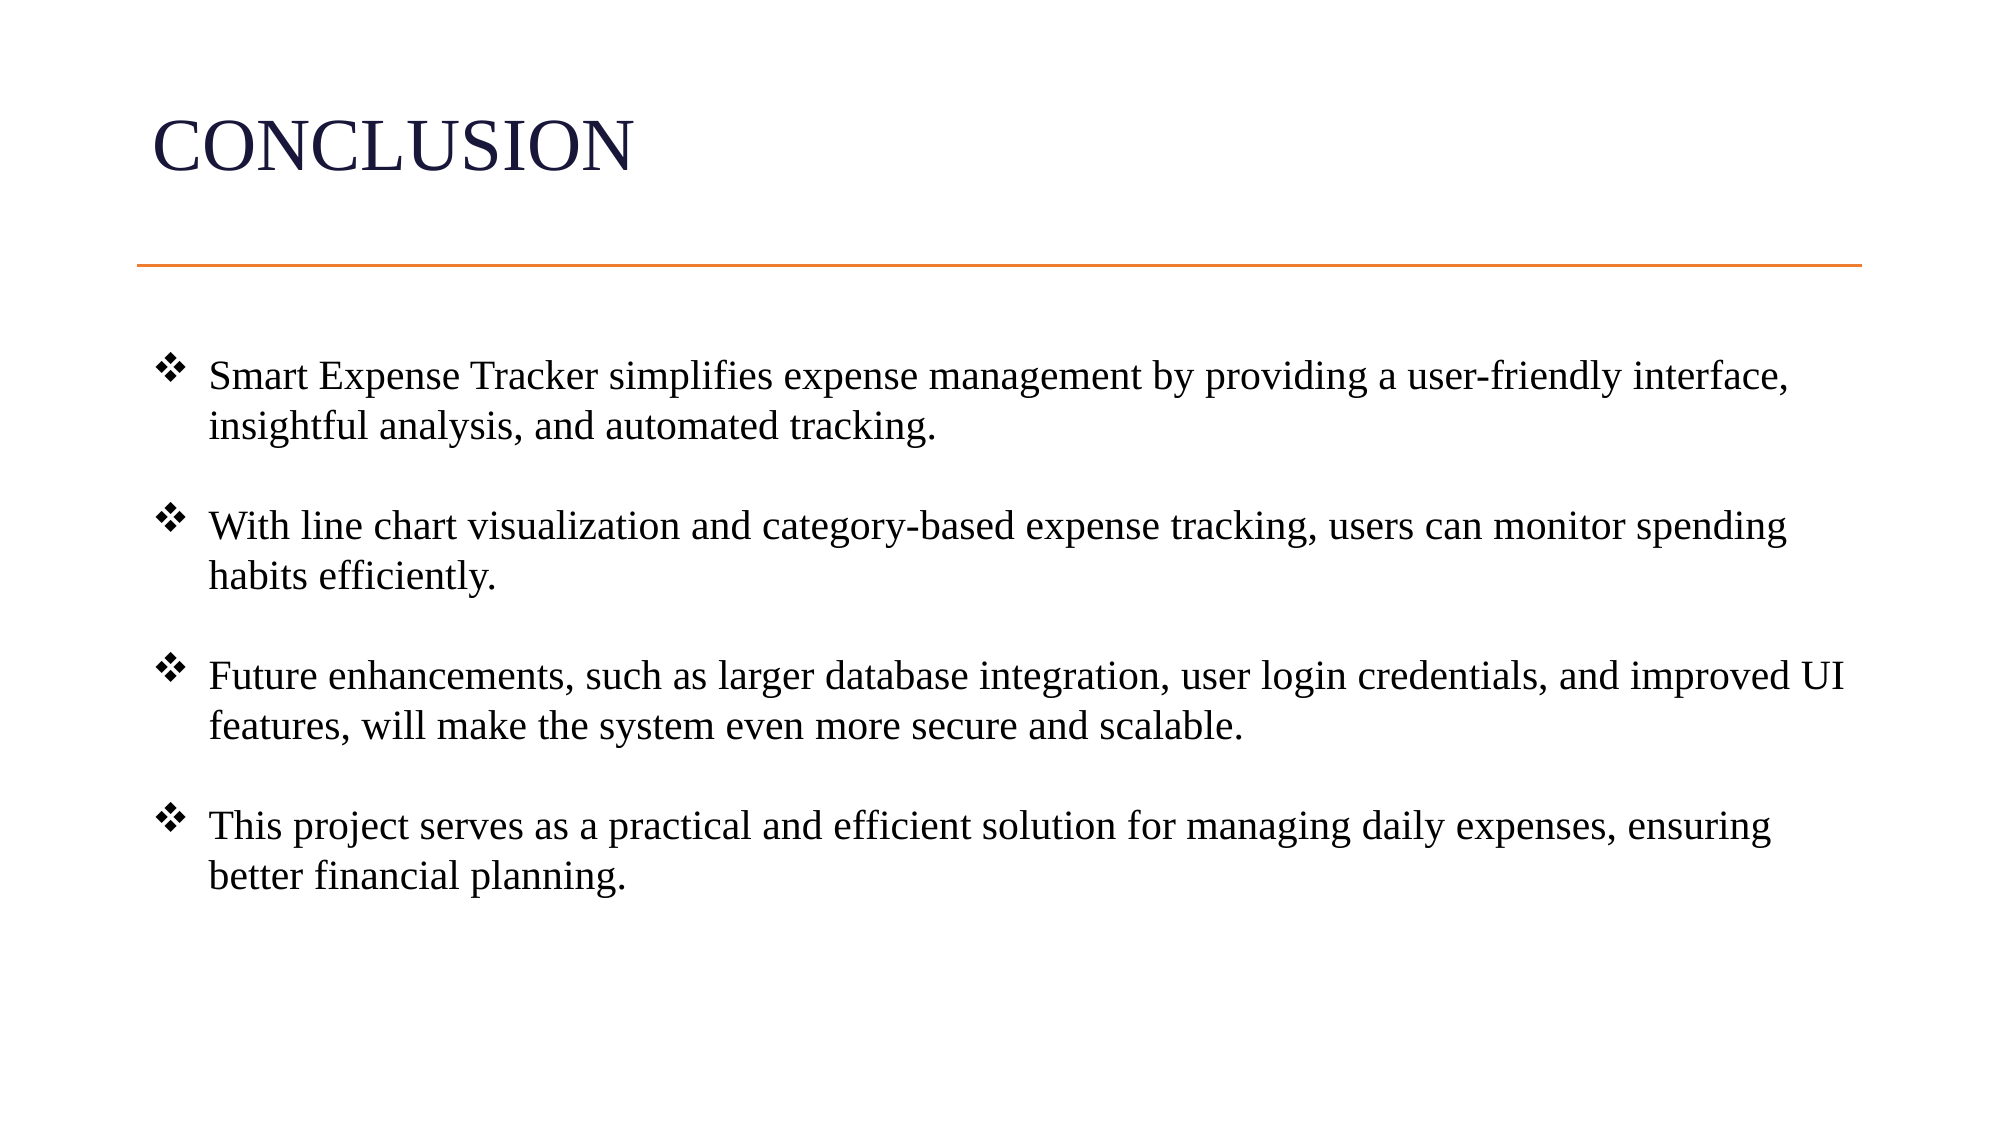

# CONCLUSION
Smart Expense Tracker simplifies expense management by providing a user-friendly interface, insightful analysis, and automated tracking.

With line chart visualization and category-based expense tracking, users can monitor spending habits efficiently.

Future enhancements, such as larger database integration, user login credentials, and improved UI features, will make the system even more secure and scalable.

This project serves as a practical and efficient solution for managing daily expenses, ensuring better financial planning.